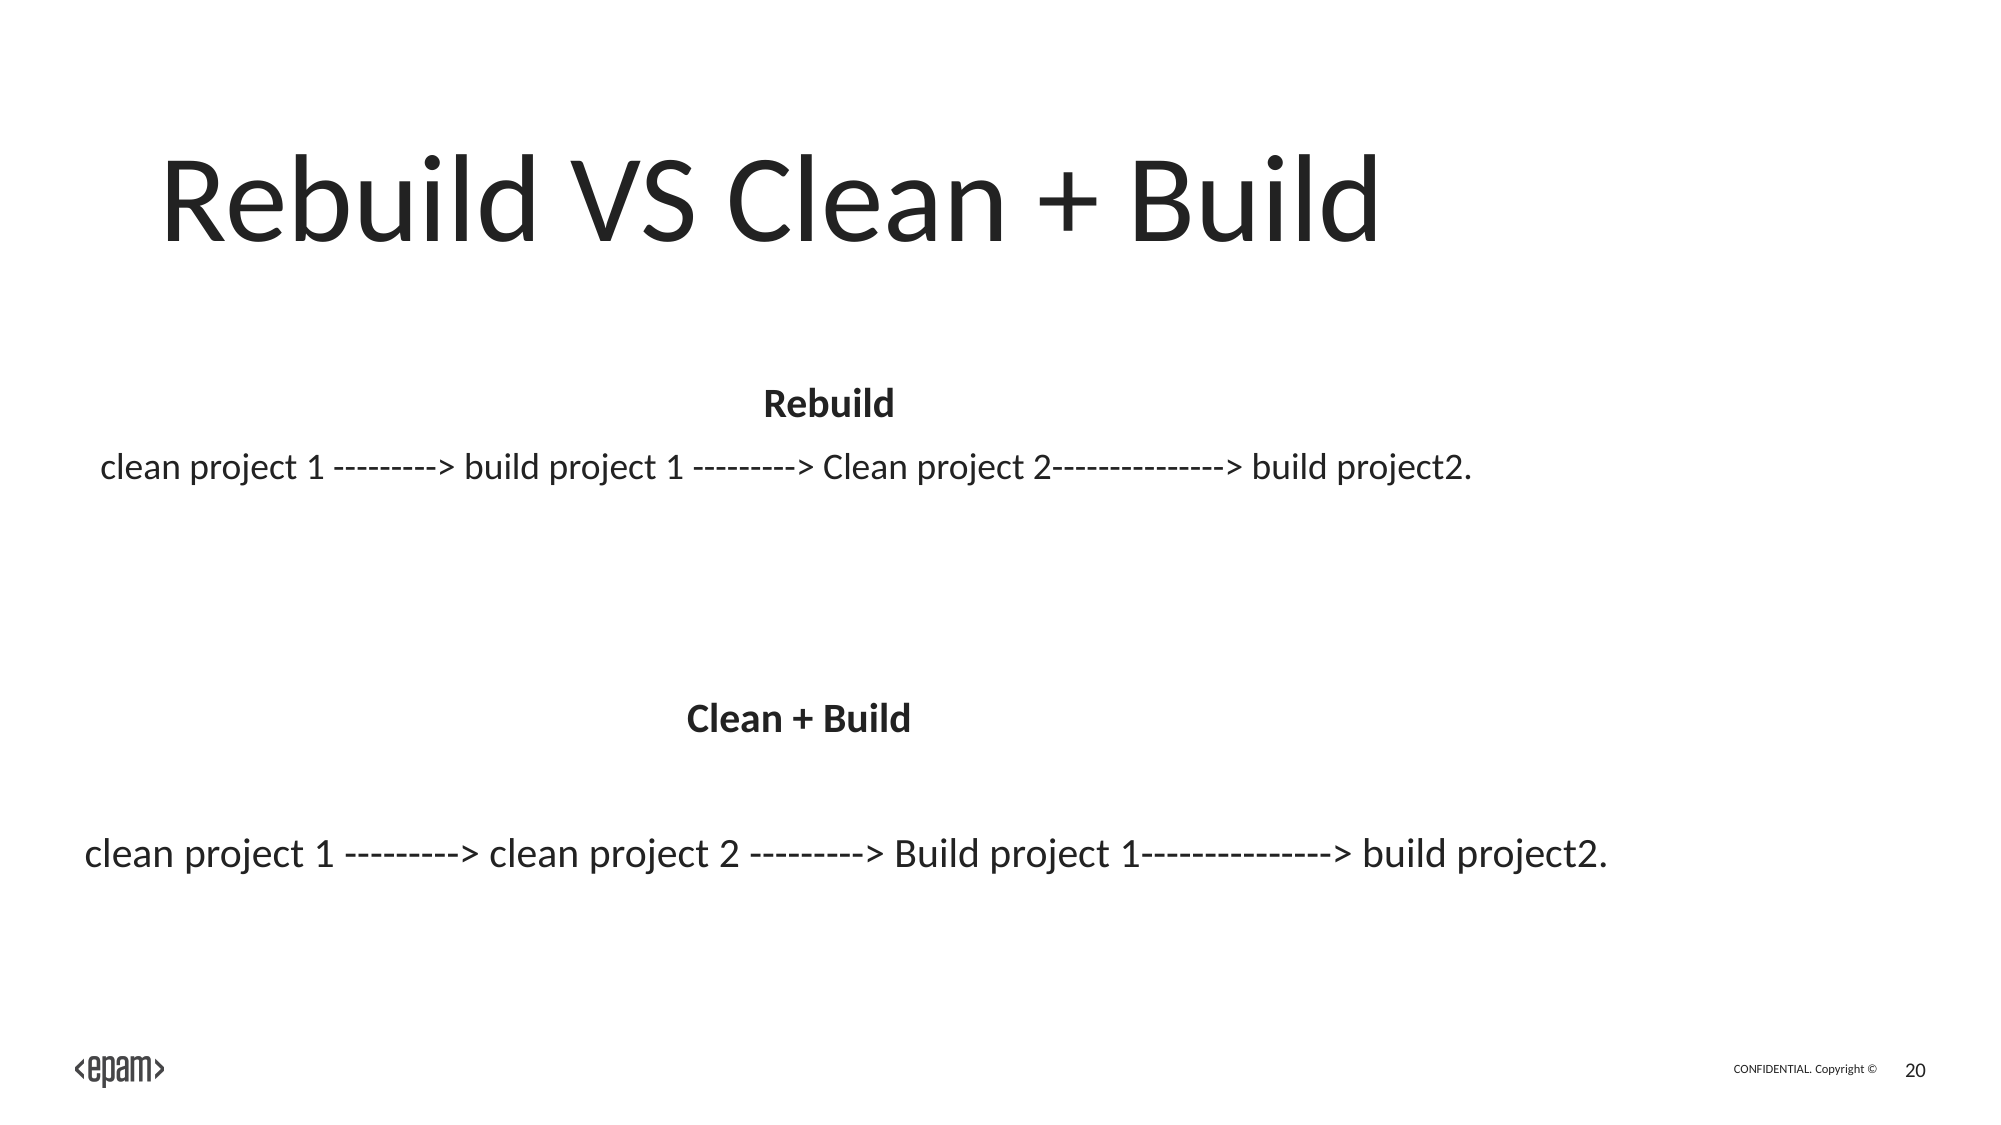

# Rebuild VS Clean + Build

                                                                                 Rebuild
   clean project 1 ---------> build project 1 ---------> Clean project 2---------------> build project2.

                                                                        Clean + Build

 clean project 1 ---------> clean project 2 ---------> Build project 1---------------> build project2.